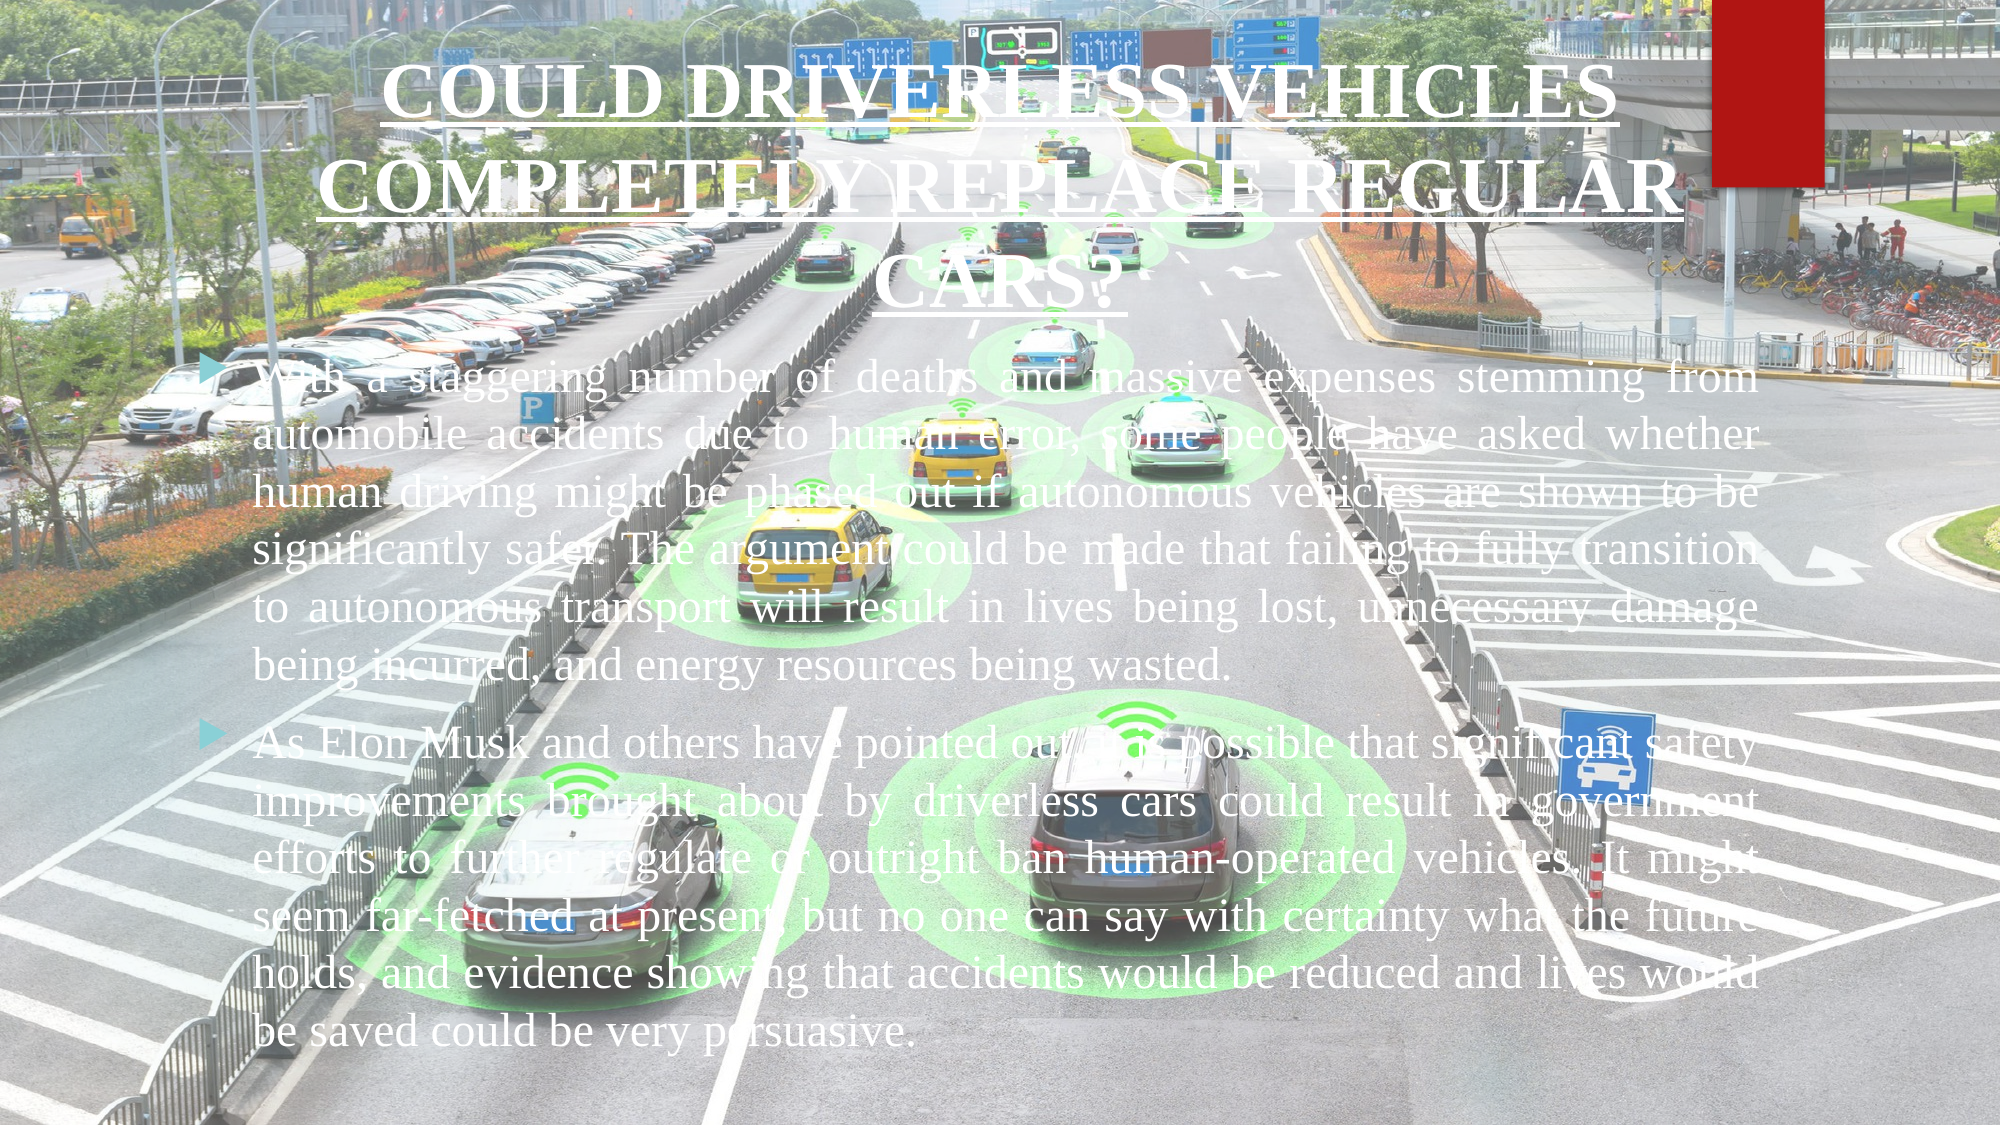

# COULD DRIVERLESS VEHICLES COMPLETELY REPLACE REGULAR CARS?
With a staggering number of deaths and massive expenses stemming from automobile accidents due to human error, some people have asked whether human driving might be phased out if autonomous vehicles are shown to be significantly safer. The argument could be made that failing to fully transition to autonomous transport will result in lives being lost, unnecessary damage being incurred, and energy resources being wasted.
As Elon Musk and others have pointed out, it is possible that significant safety improvements brought about by driverless cars could result in government efforts to further regulate or outright ban human-operated vehicles. It might seem far-fetched at present, but no one can say with certainty what the future holds, and evidence showing that accidents would be reduced and lives would be saved could be very persuasive.